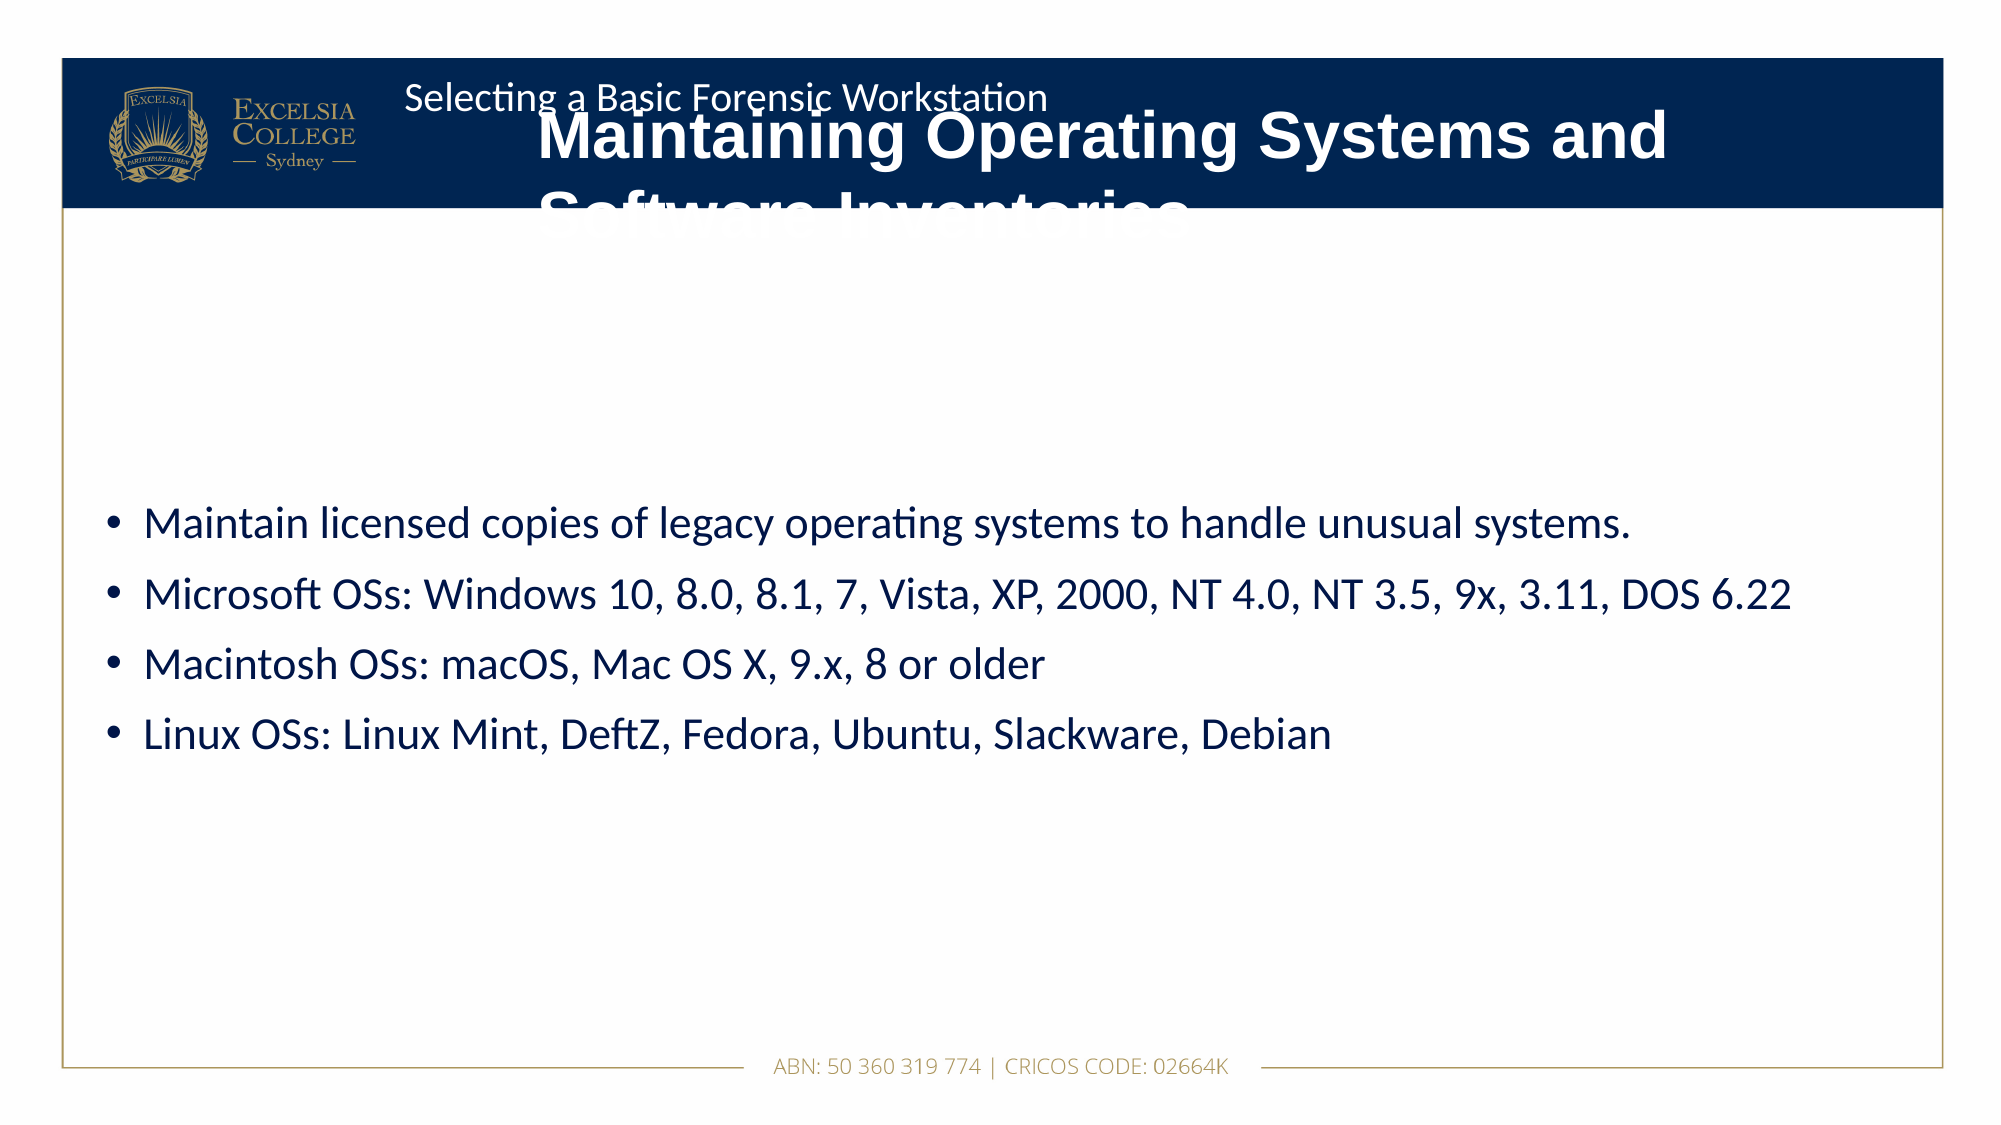

# Selecting a Basic Forensic Workstation
Maintaining Operating Systems and Software Inventories
Maintain licensed copies of legacy operating systems to handle unusual systems.
Microsoft OSs: Windows 10, 8.0, 8.1, 7, Vista, XP, 2000, NT 4.0, NT 3.5, 9x, 3.11, DOS 6.22
Macintosh OSs: macOS, Mac OS X, 9.x, 8 or older
Linux OSs: Linux Mint, DeftZ, Fedora, Ubuntu, Slackware, Debian